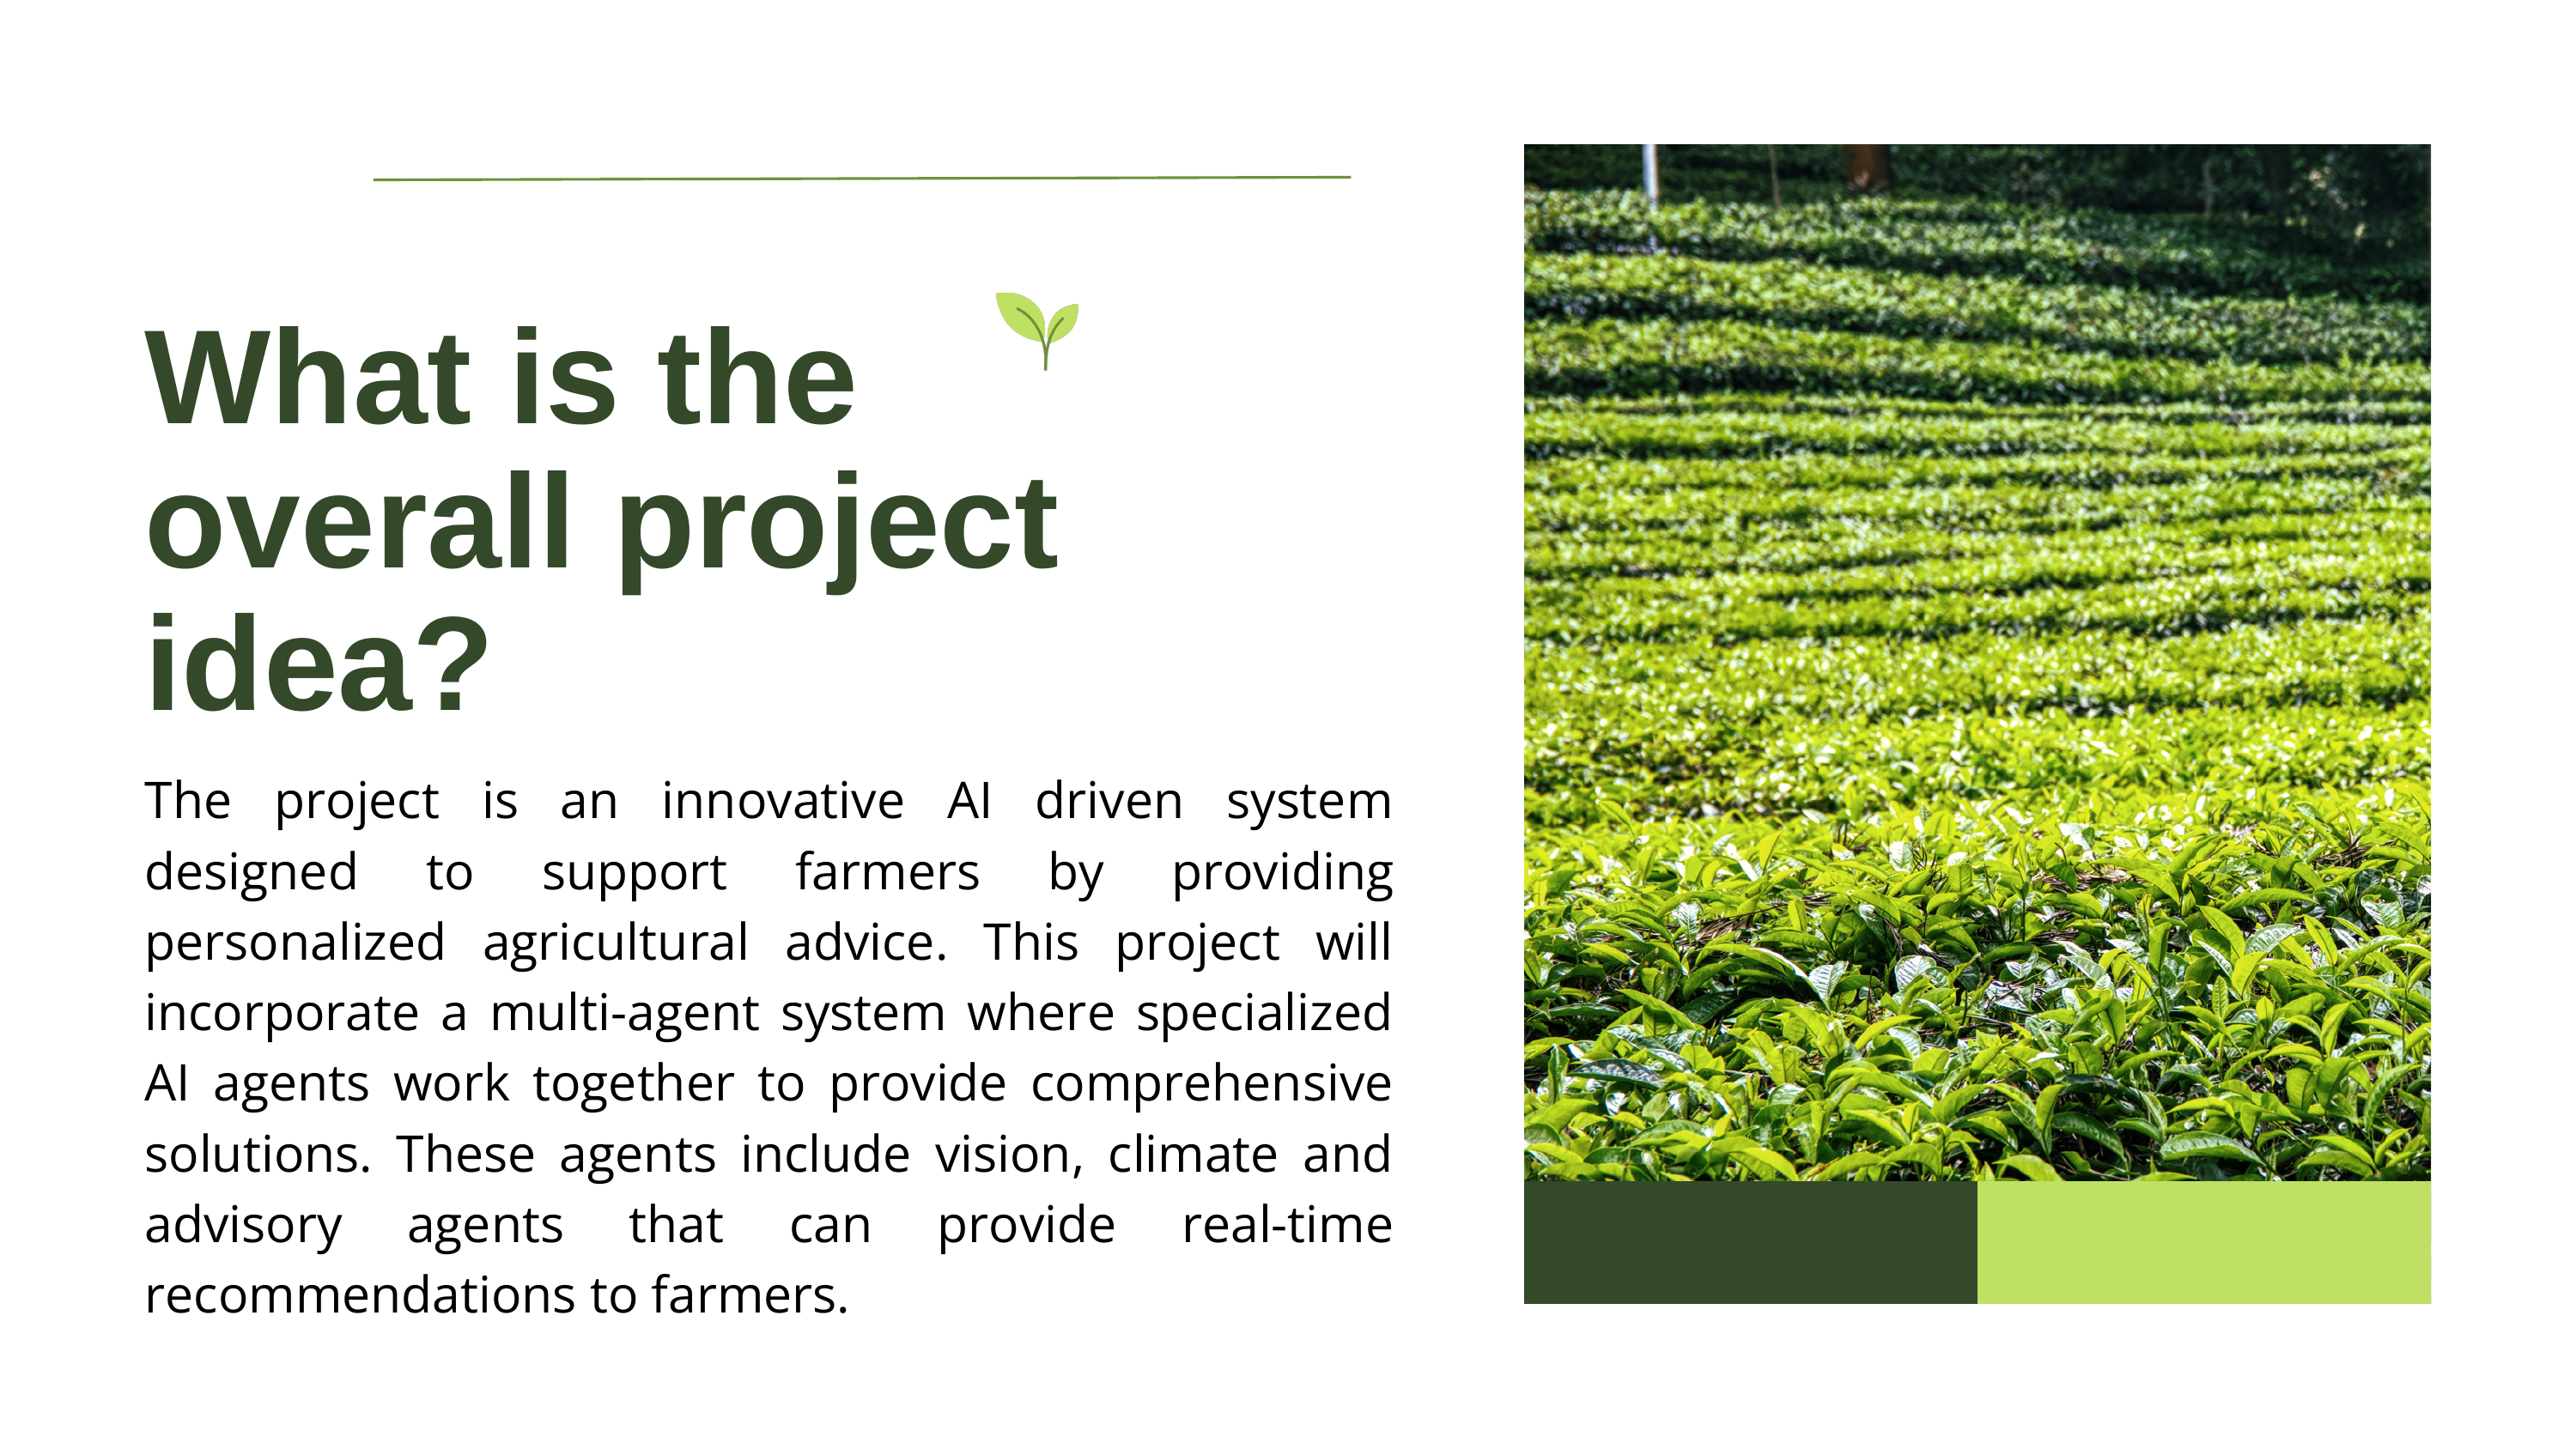

What is the overall project idea?
The project is an innovative AI driven system designed to support farmers by providing personalized agricultural advice. This project will incorporate a multi-agent system where specialized AI agents work together to provide comprehensive solutions. These agents include vision, climate and advisory agents that can provide real-time recommendations to farmers.